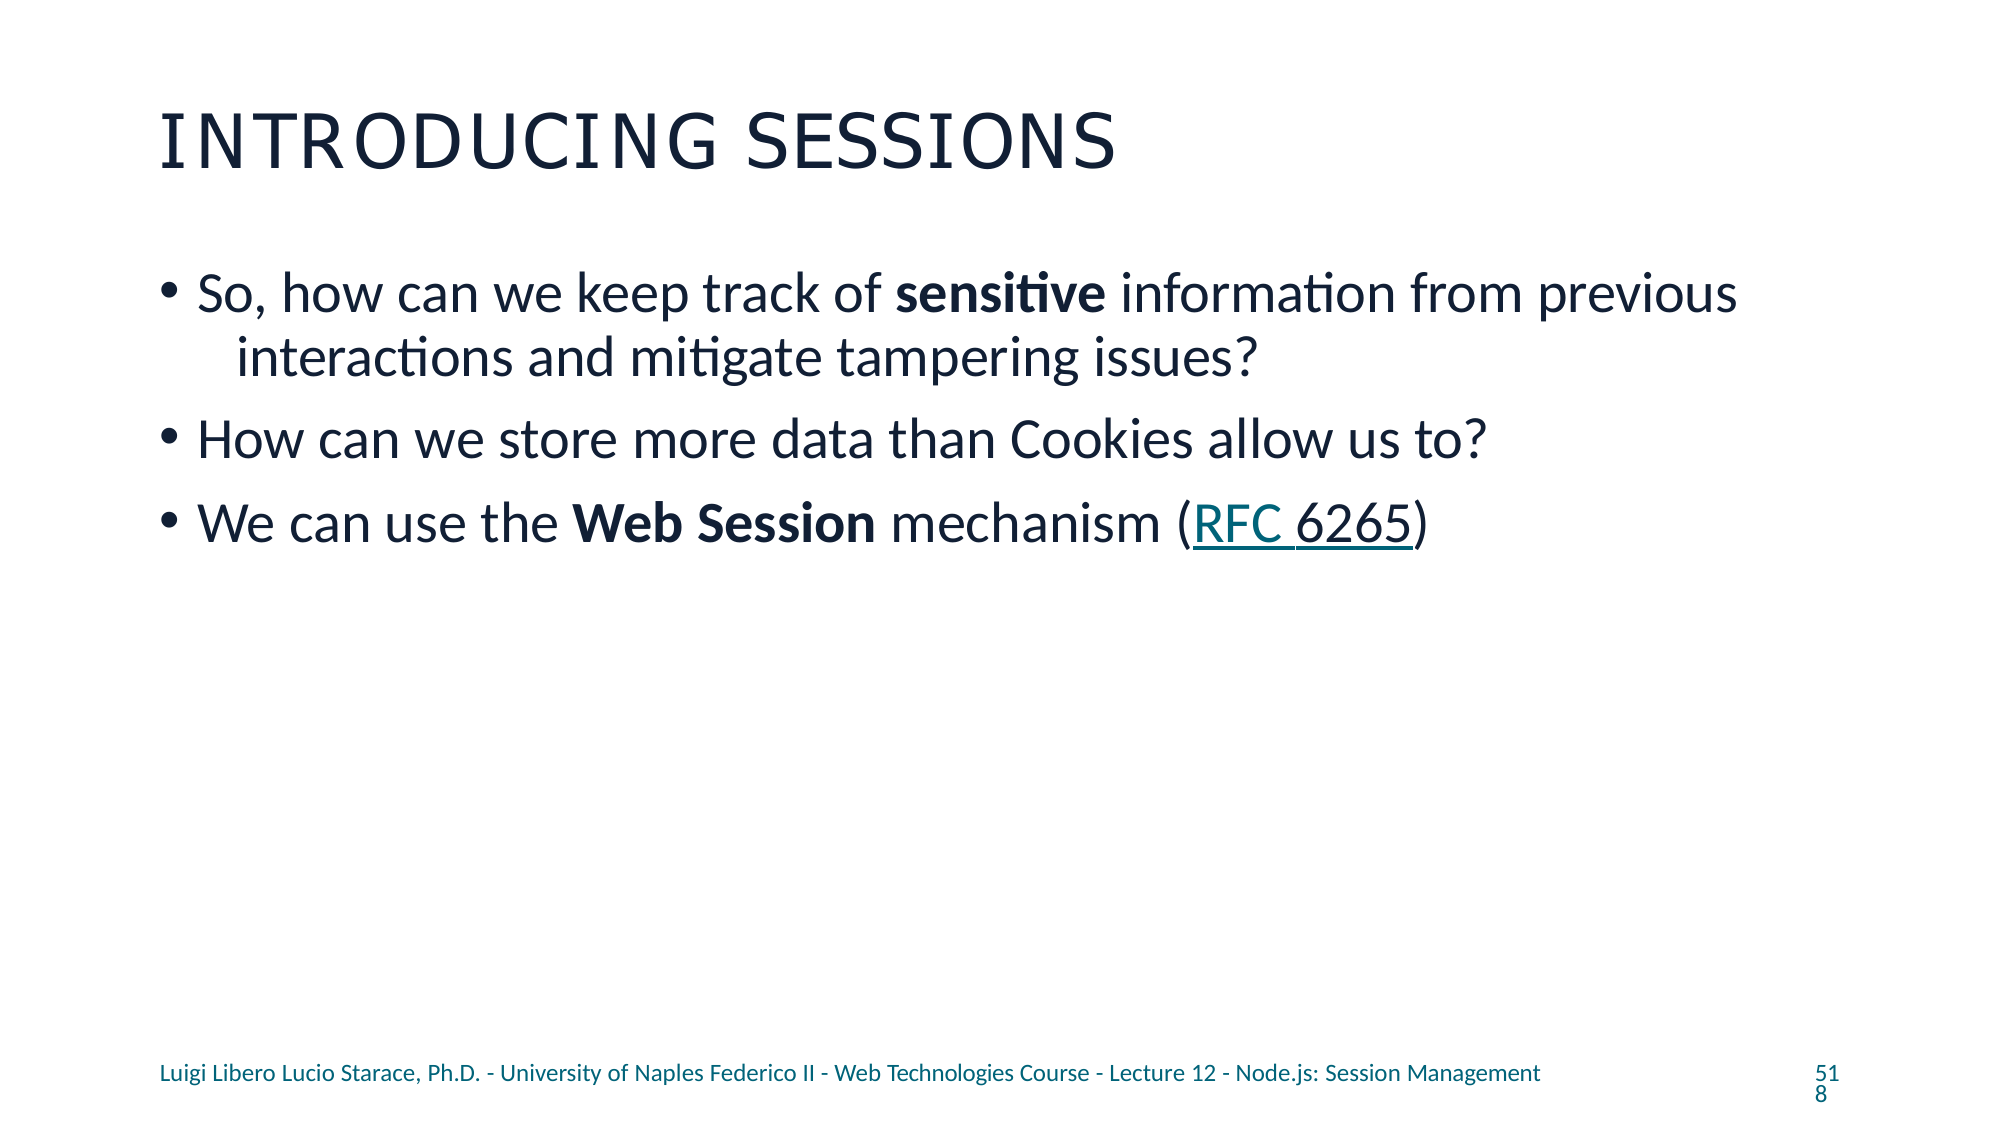

# INTRODUCING SESSIONS
So, how can we keep track of sensitive information from previous 	interactions and mitigate tampering issues?
How can we store more data than Cookies allow us to?
We can use the Web Session mechanism (RFC 6265)
Luigi Libero Lucio Starace, Ph.D. - University of Naples Federico II - Web Technologies Course - Lecture 12 - Node.js: Session Management
518